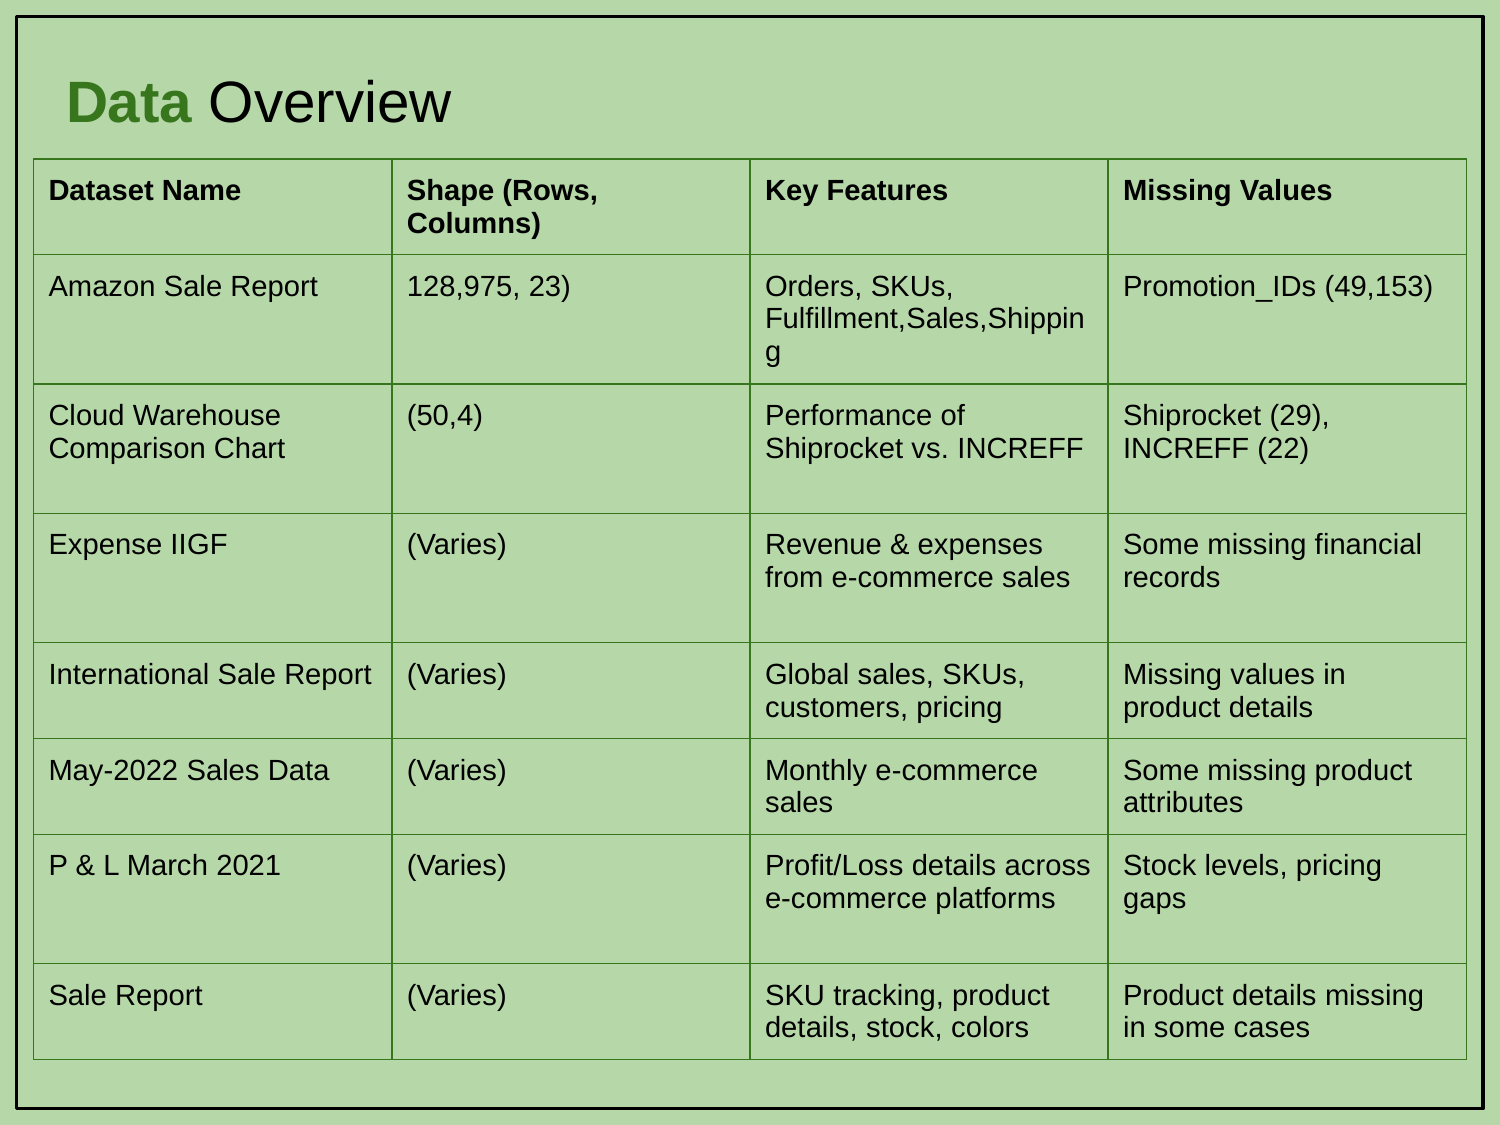

# Data Overview
| Dataset Name | Shape (Rows, Columns) | Key Features | Missing Values |
| --- | --- | --- | --- |
| Amazon Sale Report | 128,975, 23) | Orders, SKUs, Fulfillment,Sales,Shipping | Promotion\_IDs (49,153) |
| Cloud Warehouse Comparison Chart | (50,4) | Performance of Shiprocket vs. INCREFF | Shiprocket (29), INCREFF (22) |
| Expense IIGF | (Varies) | Revenue & expenses from e-commerce sales | Some missing financial records |
| International Sale Report | (Varies) | Global sales, SKUs, customers, pricing | Missing values in product details |
| May-2022 Sales Data | (Varies) | Monthly e-commerce sales | Some missing product attributes |
| P & L March 2021 | (Varies) | Profit/Loss details across e-commerce platforms | Stock levels, pricing gaps |
| Sale Report | (Varies) | SKU tracking, product details, stock, colors | Product details missing in some cases |